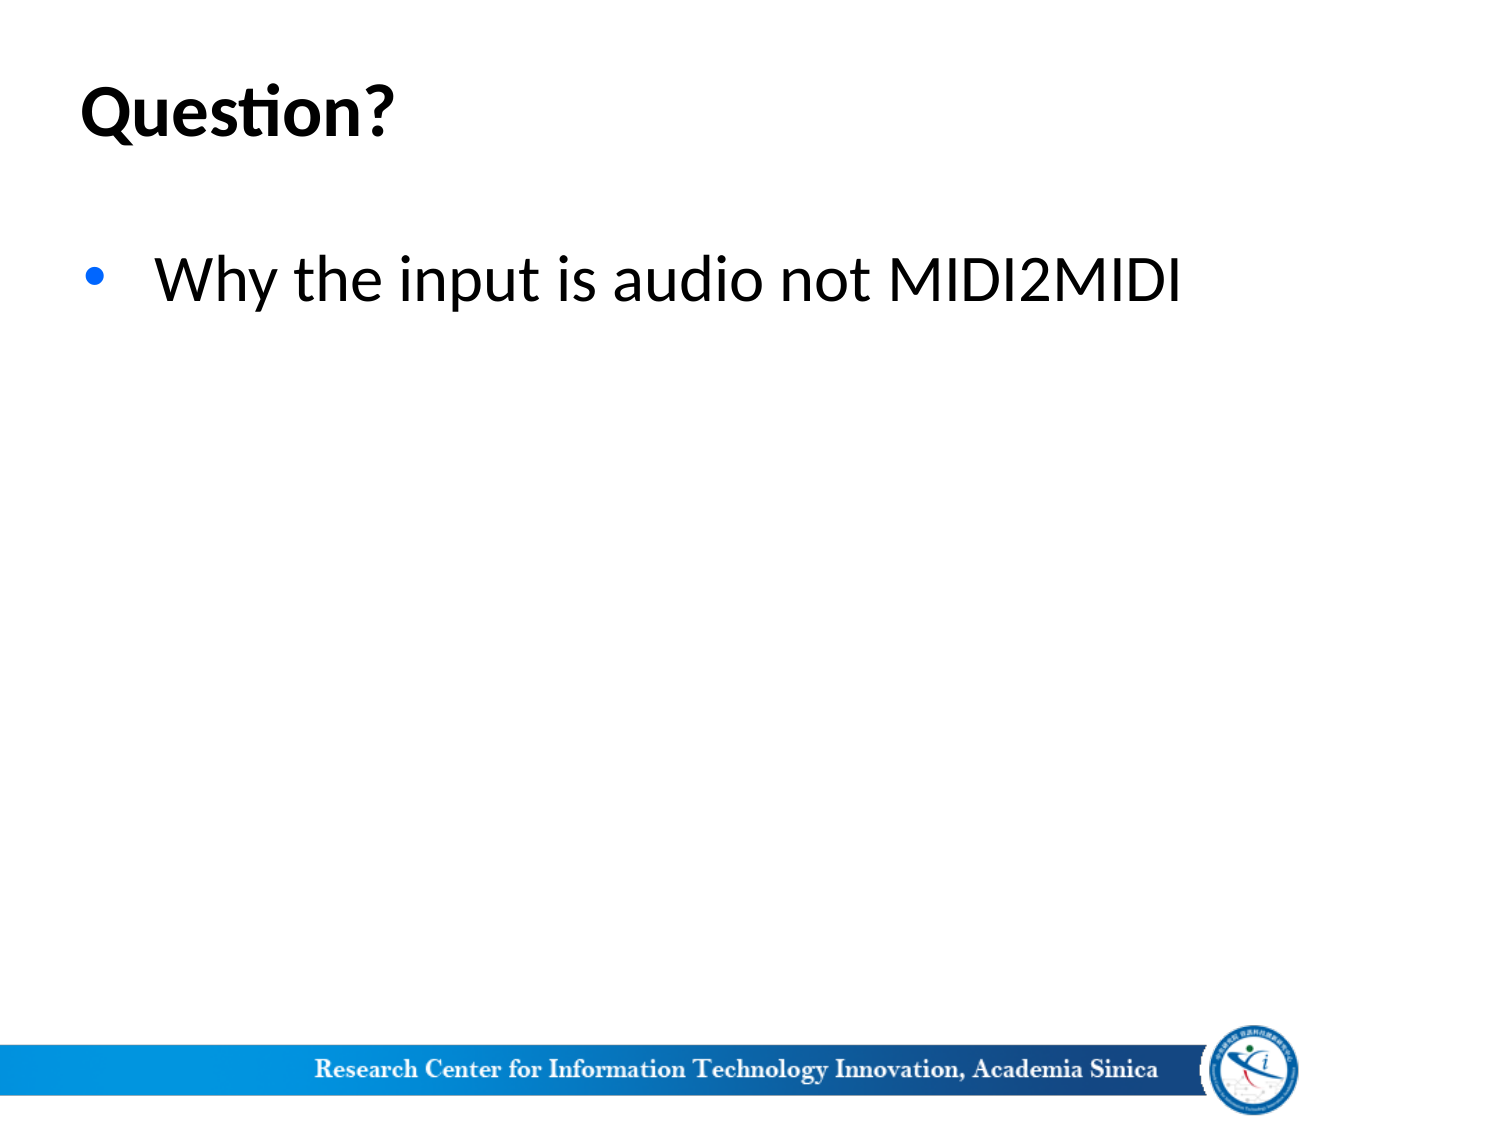

# Question?
Why the input is audio not MIDI2MIDI